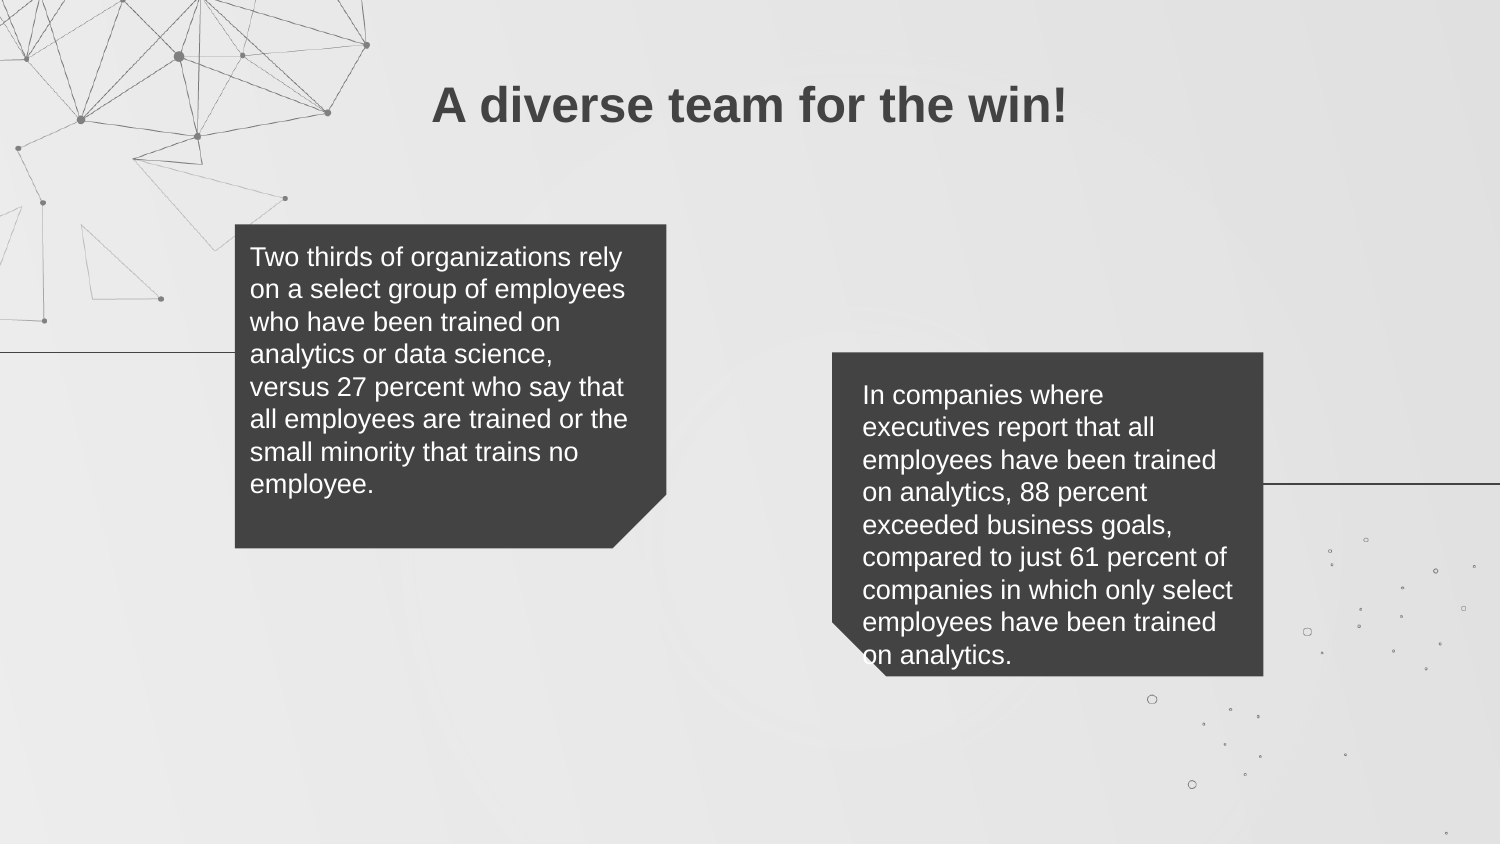

# A diverse team for the win!

Two thirds of organizations rely on a select group of employees who have been trained on analytics or data science, versus 27 percent who say that all employees are trained or the small minority that trains no employee.

In companies where executives report that all employees have been trained on analytics, 88 percent exceeded business goals, compared to just 61 percent of companies in which only select employees have been trained on analytics.